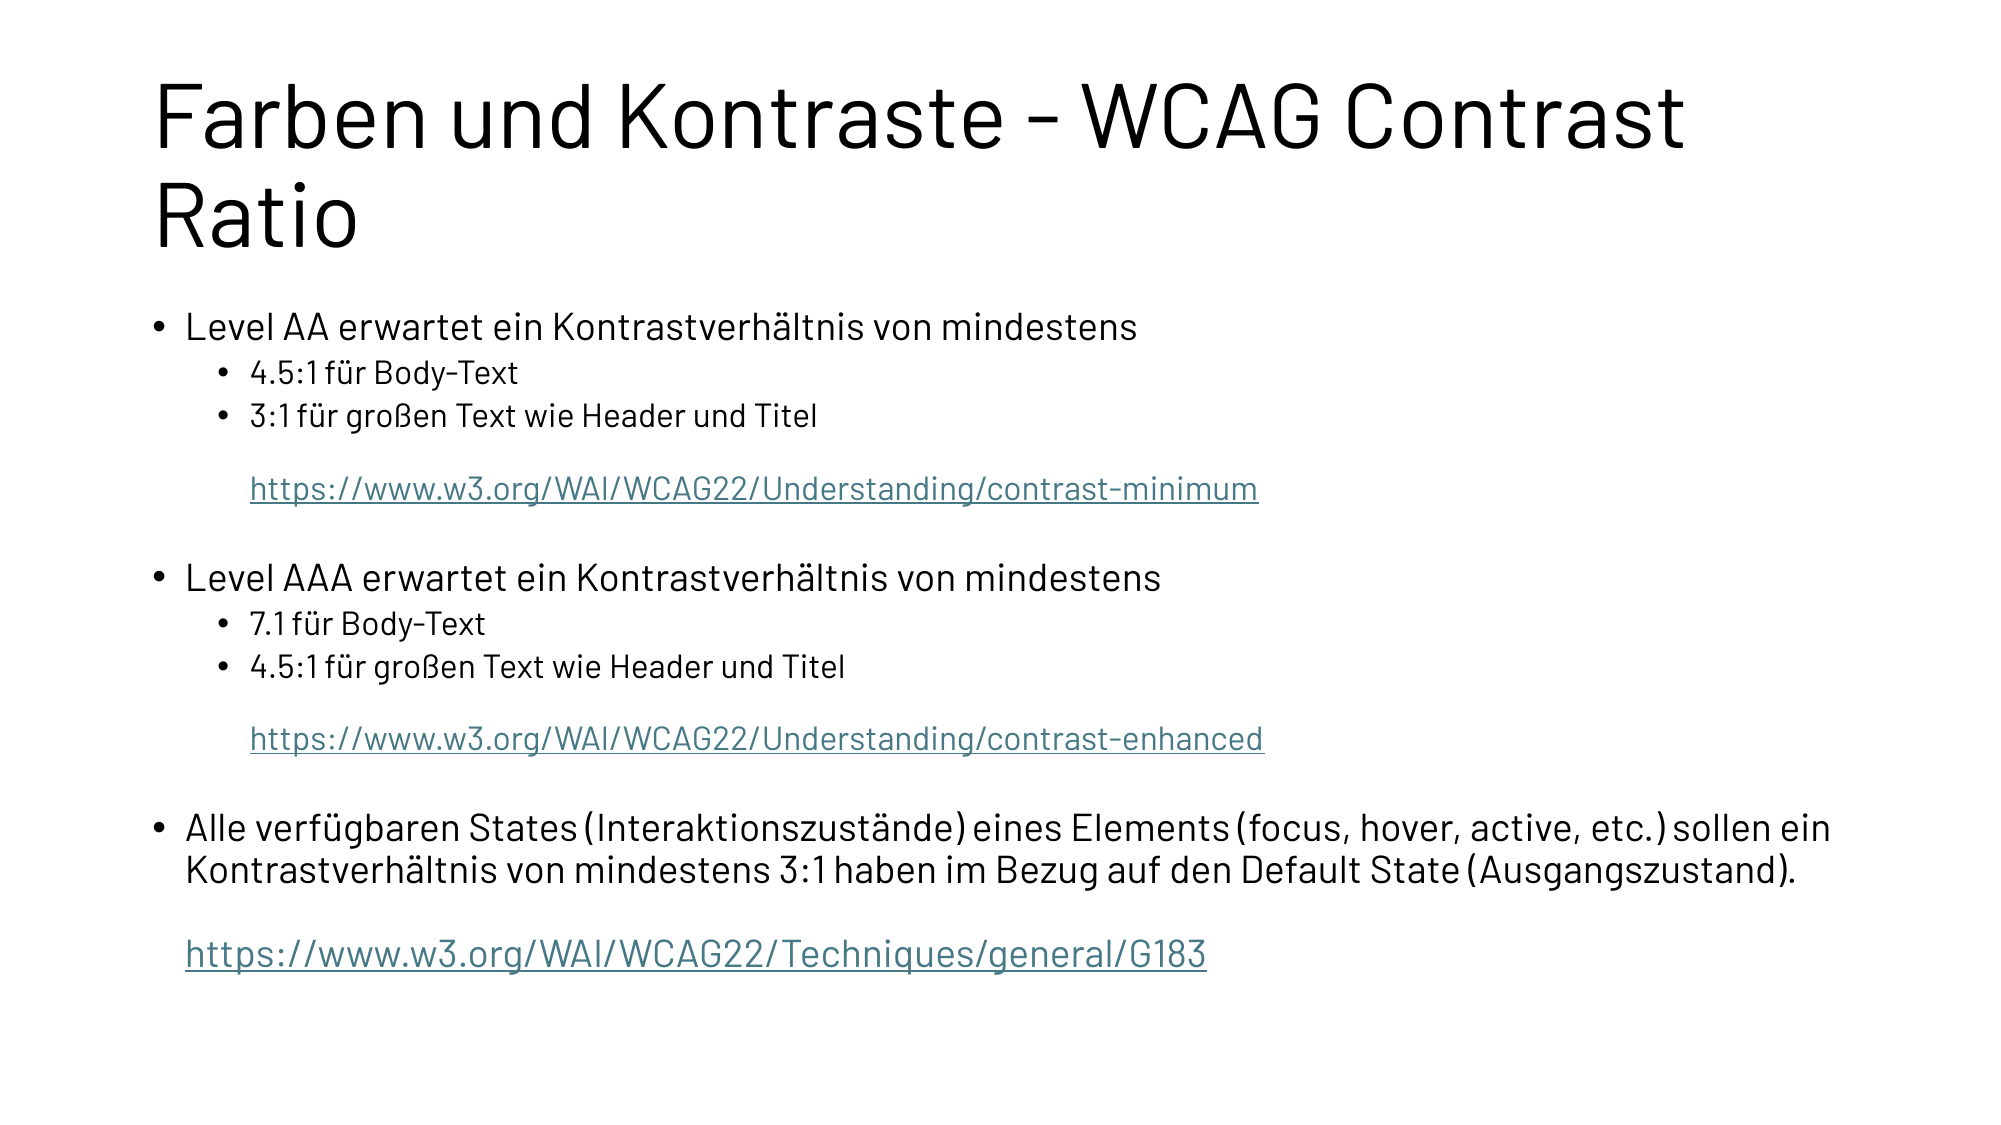

# Farben und Kontraste - WCAG Contrast Ratio
Level AA erwartet ein Kontrastverhältnis von mindestens
4.5:1 für Body-Text
3:1 für großen Text wie Header und Titel
https://www.w3.org/WAI/WCAG22/Understanding/contrast-minimum
Level AAA erwartet ein Kontrastverhältnis von mindestens
7.1 für Body-Text
4.5:1 für großen Text wie Header und Titel
https://www.w3.org/WAI/WCAG22/Understanding/contrast-enhanced
Alle verfügbaren States (Interaktionszustände) eines Elements (focus, hover, active, etc.) sollen ein Kontrastverhältnis von mindestens 3:1 haben im Bezug auf den Default State (Ausgangszustand).
https://www.w3.org/WAI/WCAG22/Techniques/general/G183